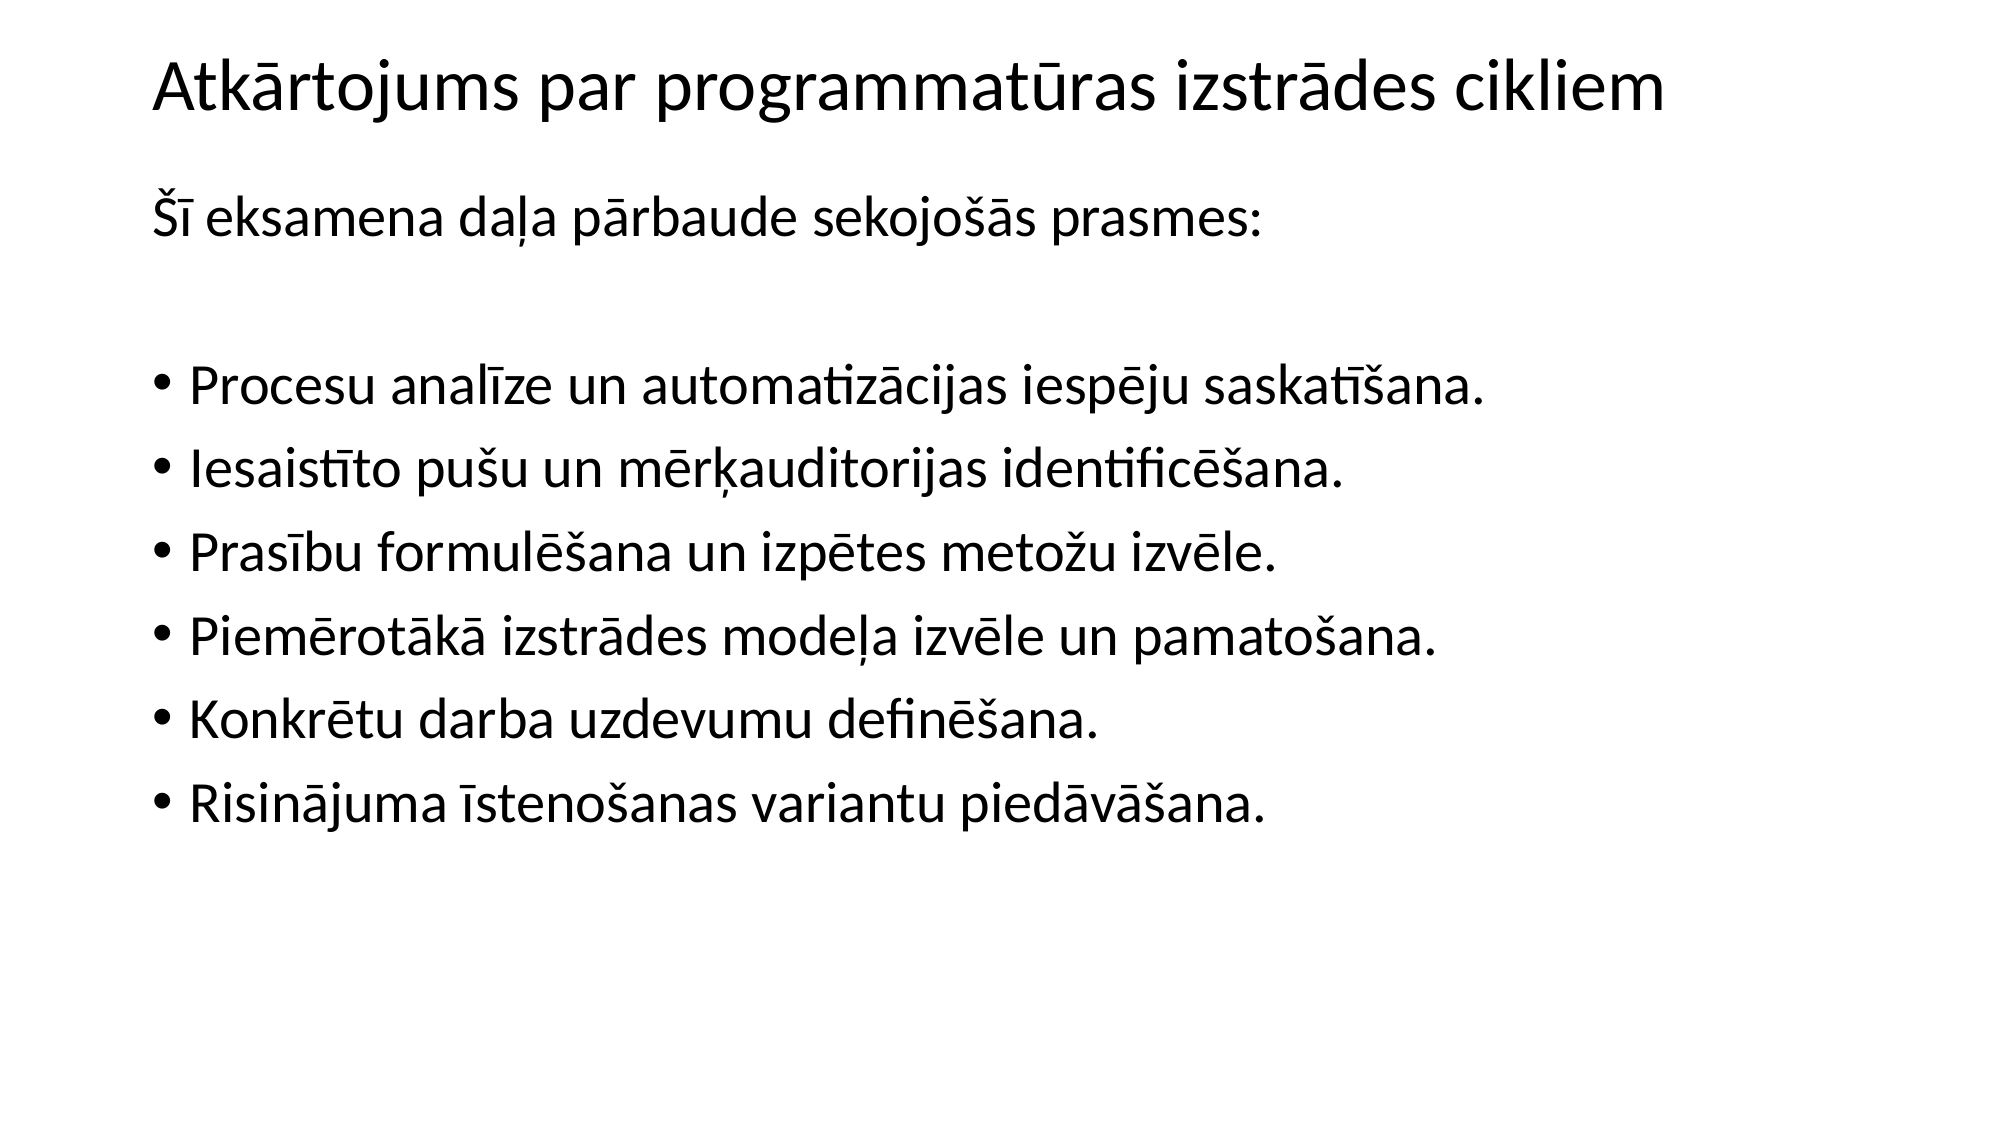

# Atkārtojums par programmatūras izstrādes cikliem
Šī eksamena daļa pārbaude sekojošās prasmes:

Procesu analīze un automatizācijas iespēju saskatīšana.
Iesaistīto pušu un mērķauditorijas identificēšana.
Prasību formulēšana un izpētes metožu izvēle.
Piemērotākā izstrādes modeļa izvēle un pamatošana.
Konkrētu darba uzdevumu definēšana.
Risinājuma īstenošanas variantu piedāvāšana.